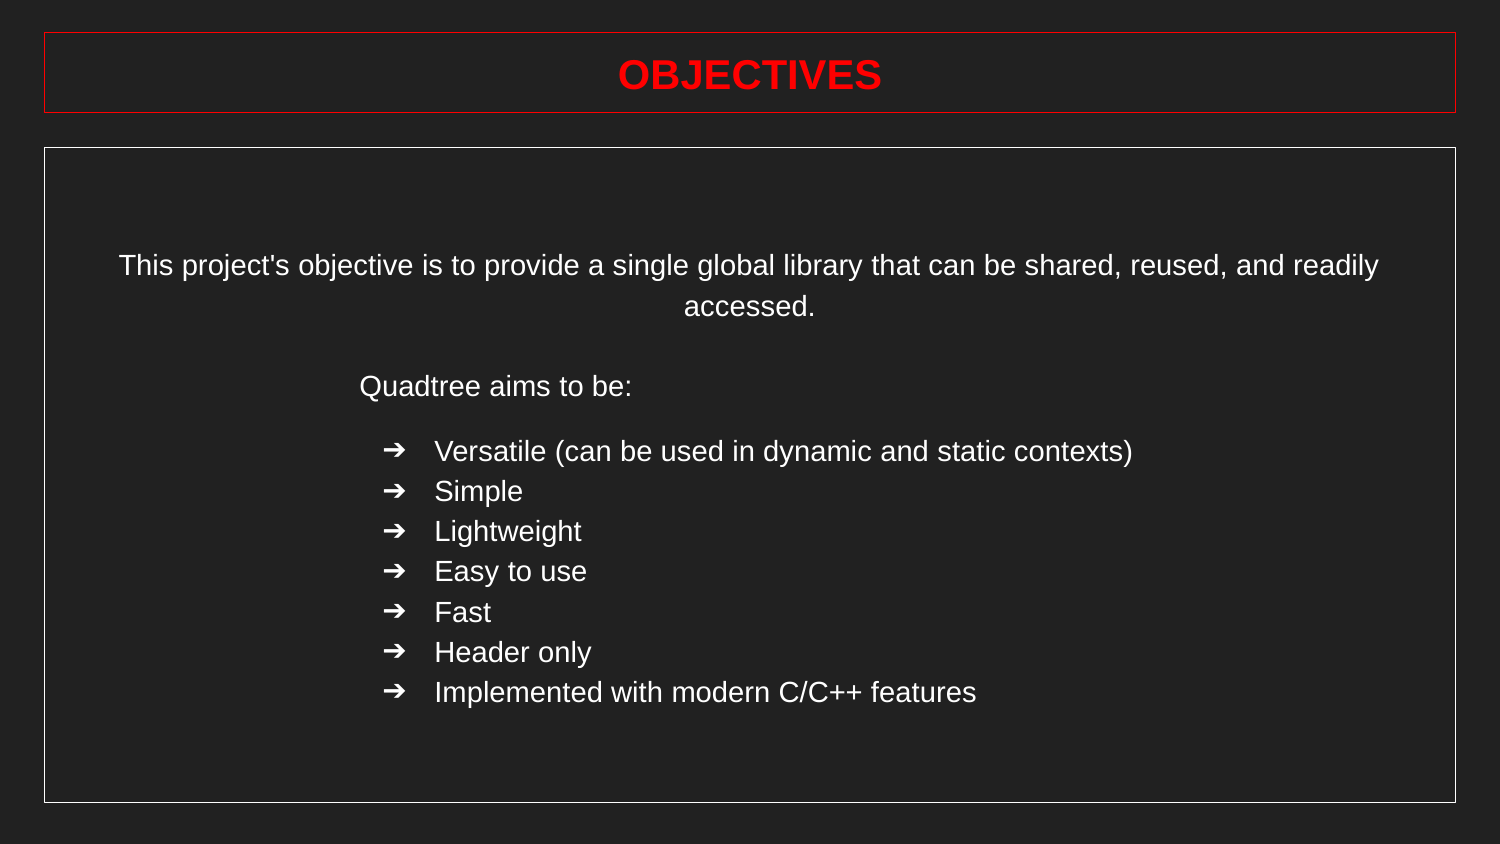

OBJECTIVES
This project's objective is to provide a single global library that can be shared, reused, and readily accessed.

Quadtree aims to be:
Versatile (can be used in dynamic and static contexts)
Simple
Lightweight
Easy to use
Fast
Header only
Implemented with modern C/C++ features